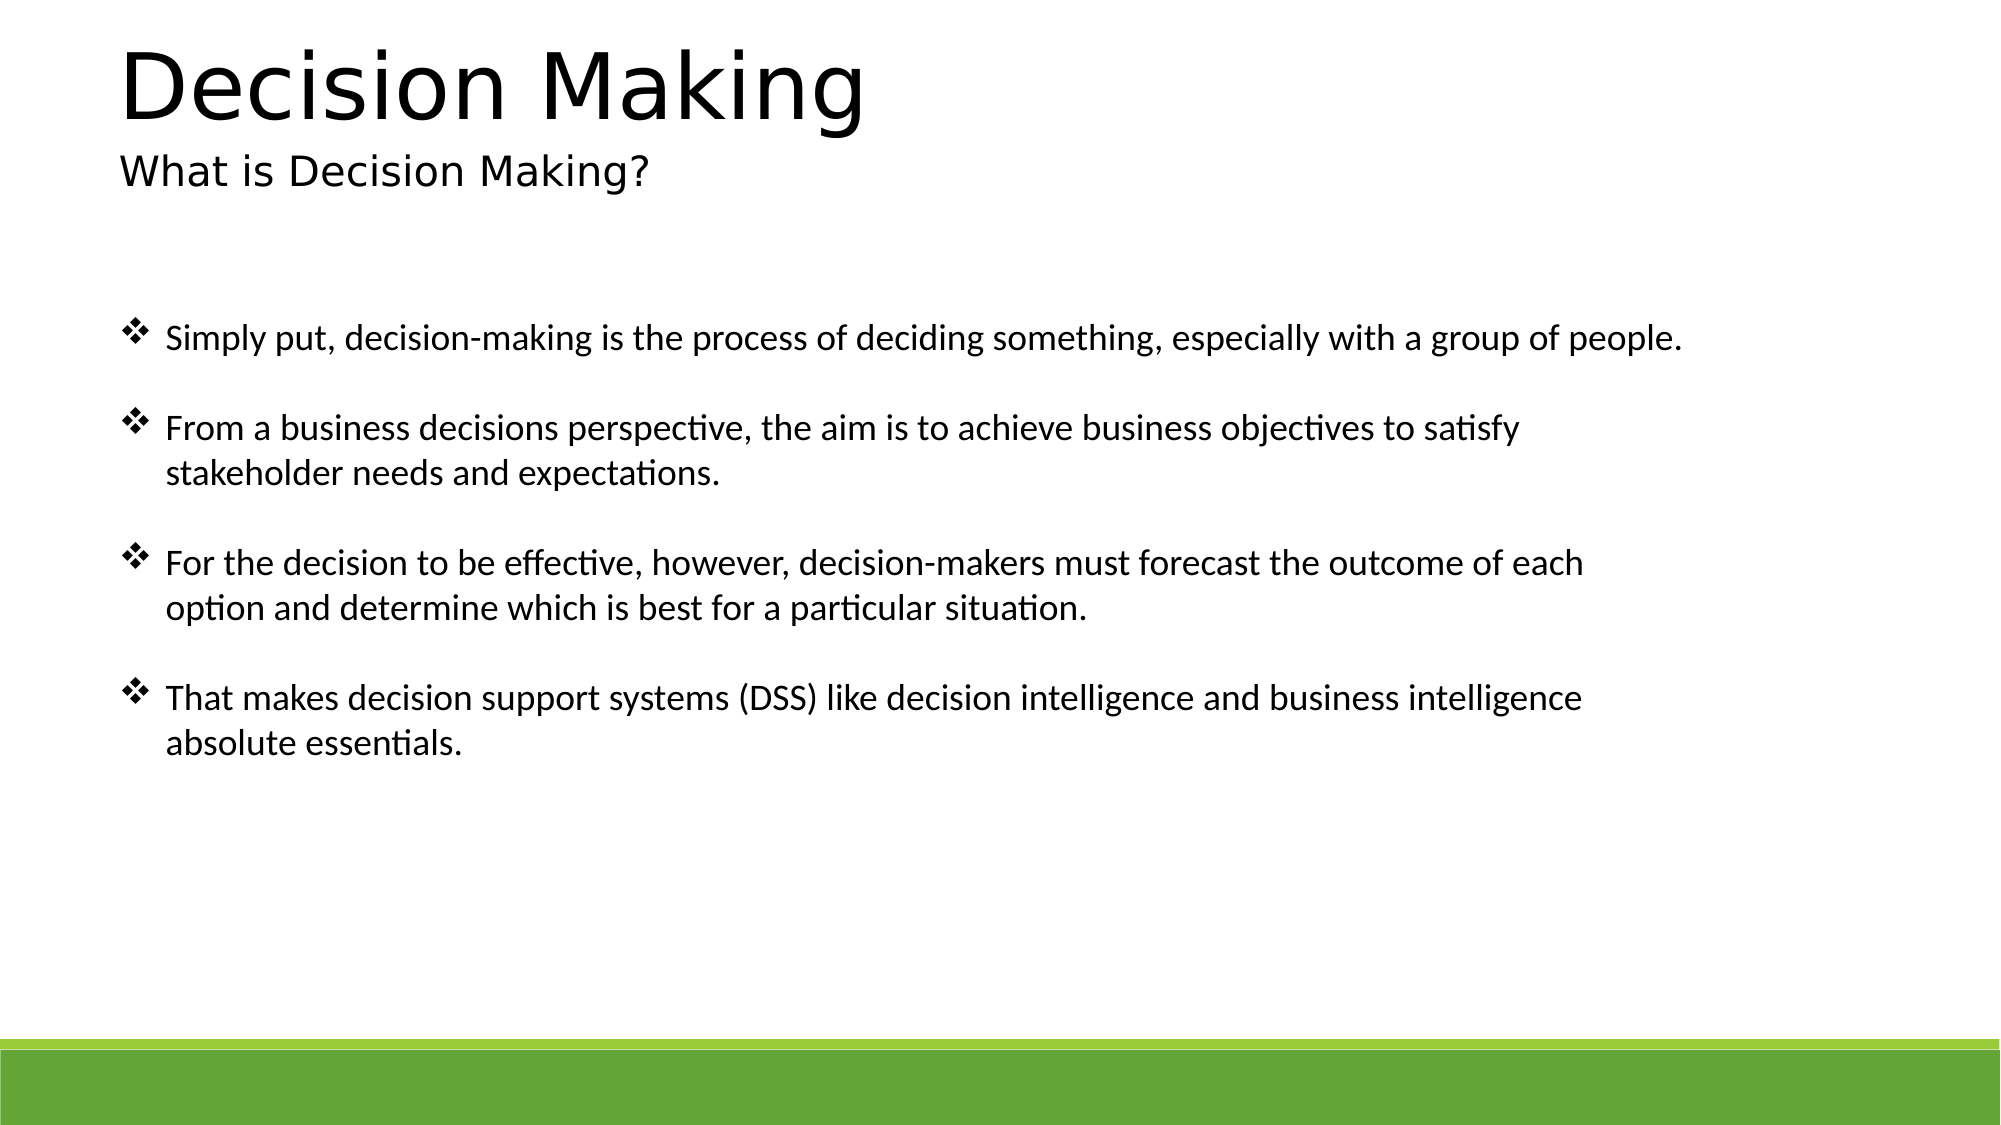

Decision Making
What is Decision Making?
Simply put, decision-making is the process of deciding something, especially with a group of people.

From a business decisions perspective, the aim is to achieve business objectives to satisfy stakeholder needs and expectations.

For the decision to be effective, however, decision-makers must forecast the outcome of each option and determine which is best for a particular situation.

That makes decision support systems (DSS) like decision intelligence and business intelligence absolute essentials.